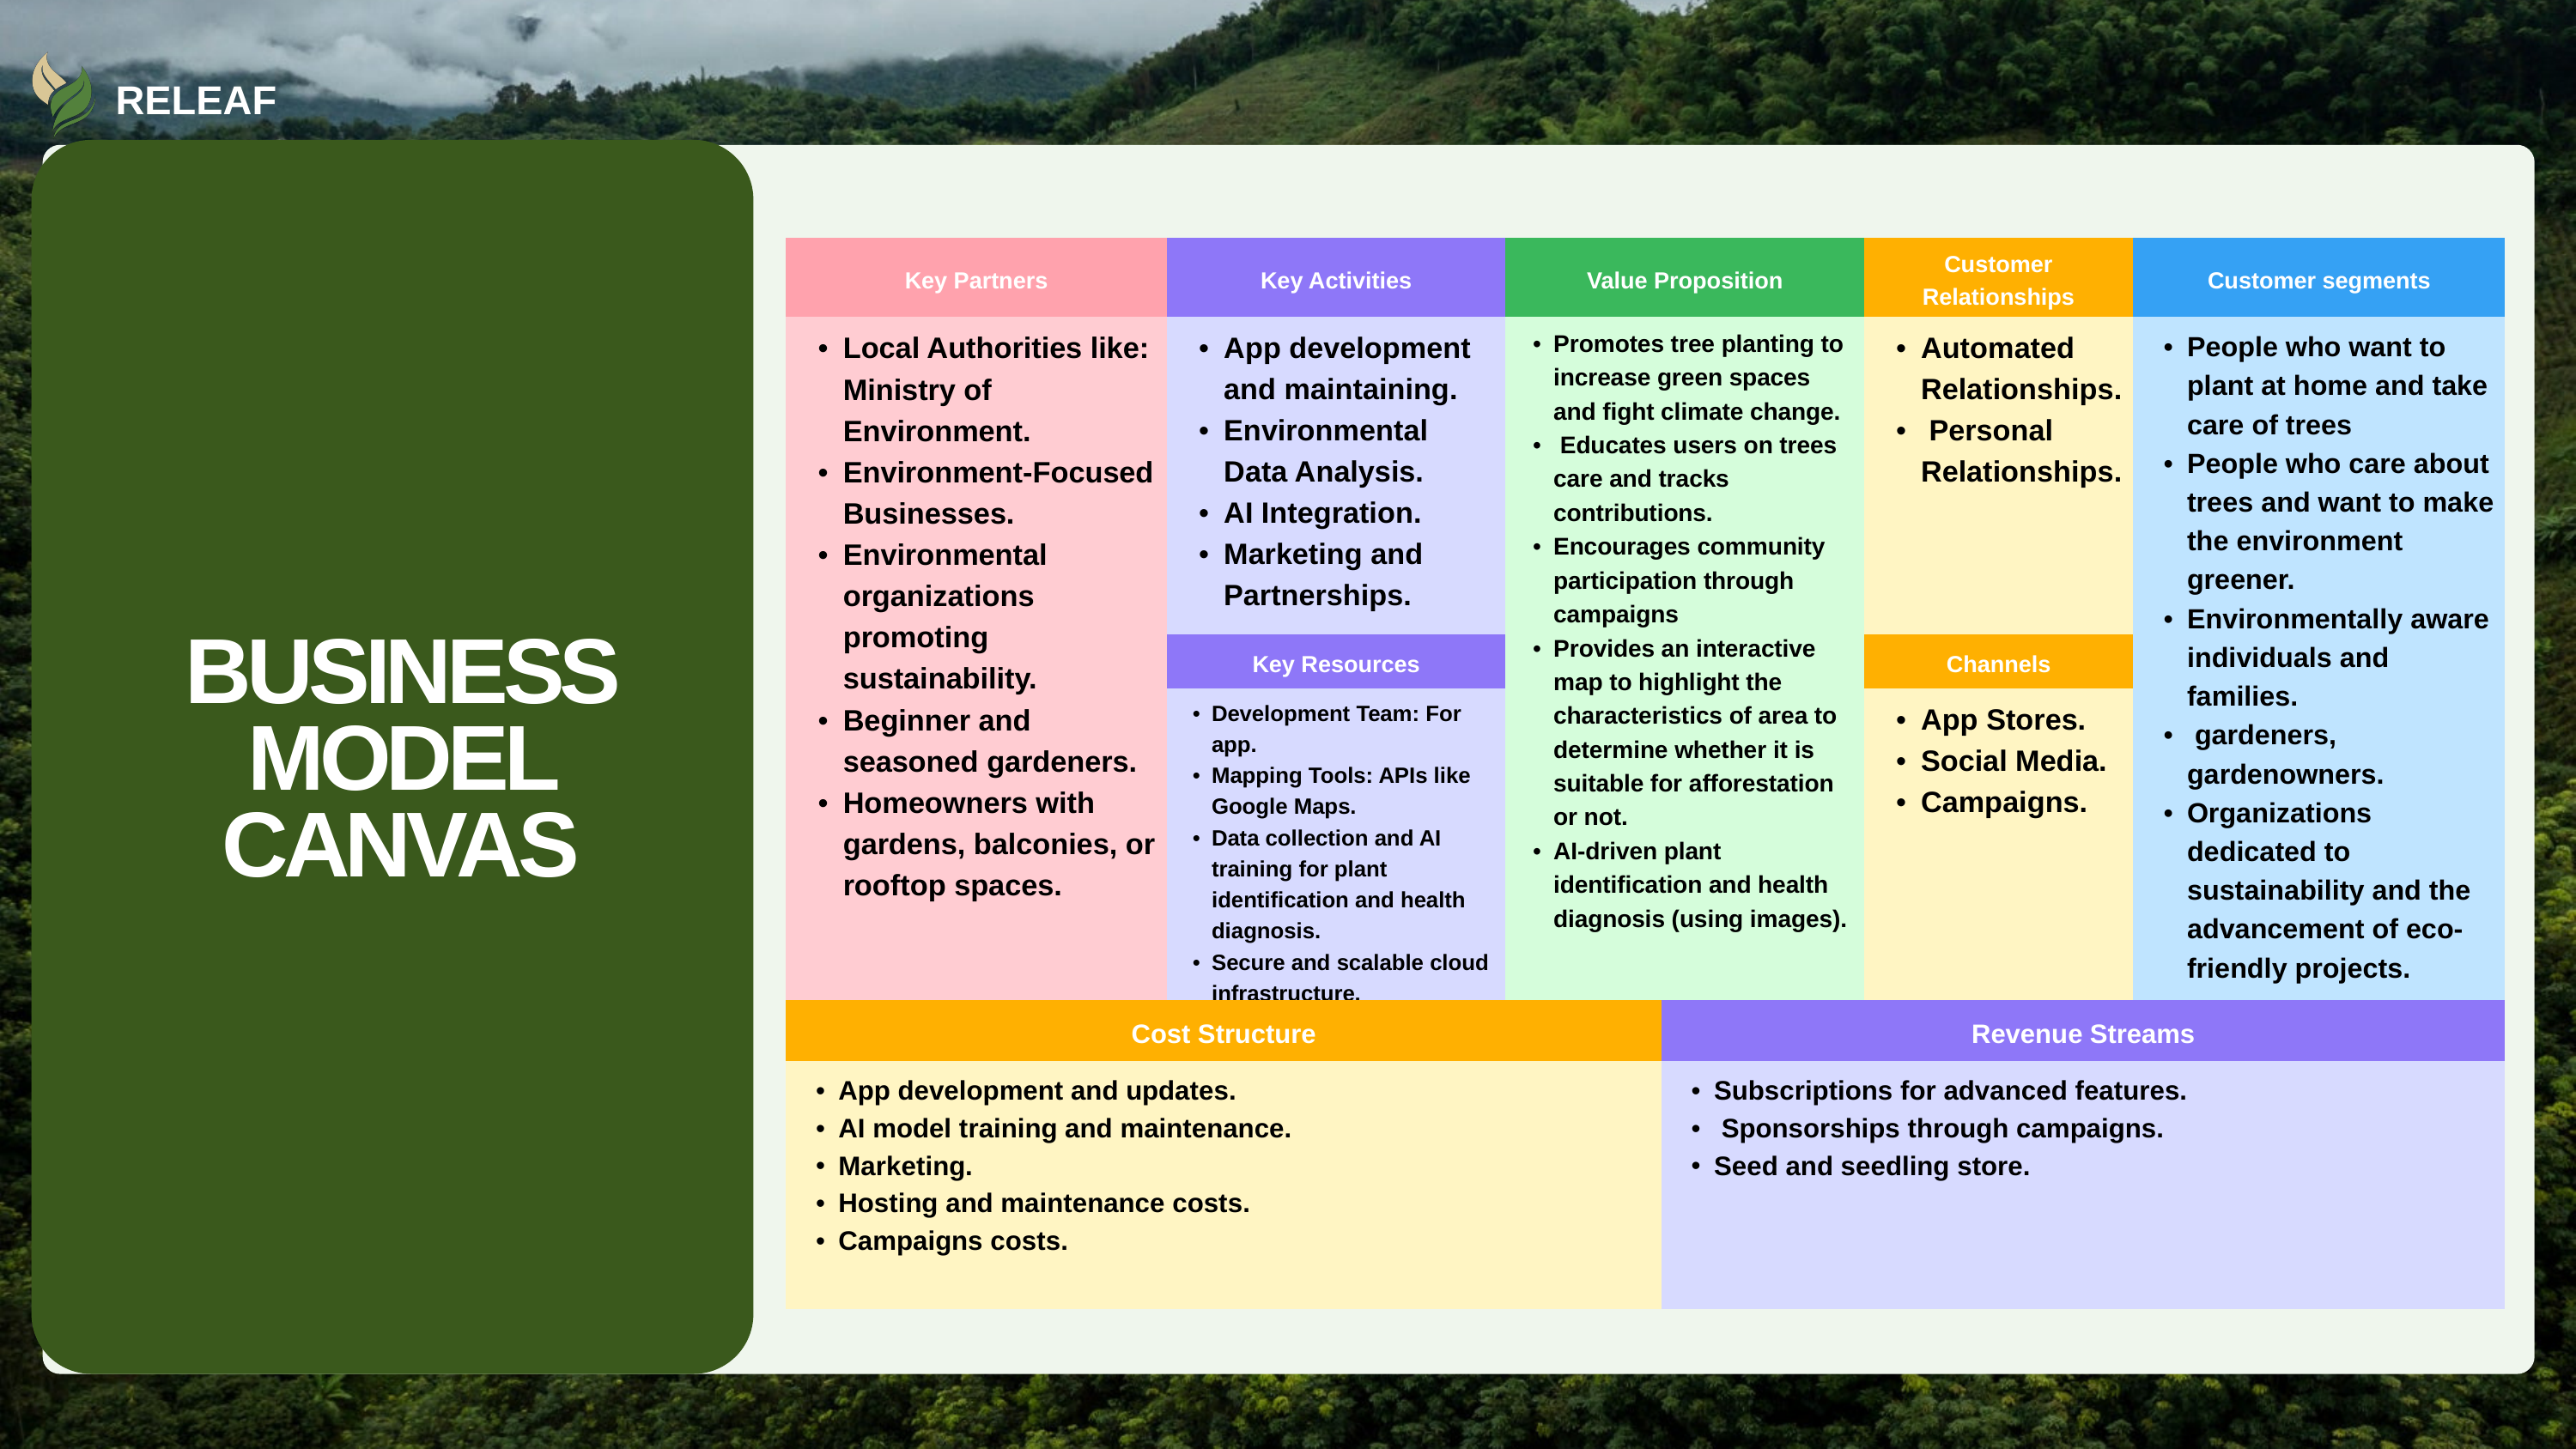

RELEAF

| Key Partners | Key Activities | Value Proposition | Customer Relationships | Customer segments |
| --- | --- | --- | --- | --- |
| Local Authorities like: Ministry of Environment. Environment-Focused Businesses. Environmental organizations promoting sustainability. Beginner and seasoned gardeners. Homeowners with gardens, balconies, or rooftop spaces. | App development and maintaining. Environmental Data Analysis. AI Integration. Marketing and Partnerships. | Promotes tree planting to increase green spaces and fight climate change. Educates users on trees care and tracks contributions. Encourages community participation through campaigns Provides an interactive map to highlight the characteristics of area to determine whether it is suitable for afforestation or not. AI-driven plant identification and health diagnosis (using images). | Automated Relationships. Personal Relationships. | People who want to plant at home and take care of trees People who care about trees and want to make the environment greener. Environmentally aware individuals and families. gardeners, gardenowners. Organizations dedicated to sustainability and the advancement of eco-friendly projects. |
| Local Authorities like: Ministry of Environment. Environment-Focused Businesses. Environmental organizations promoting sustainability. Beginner and seasoned gardeners. Homeowners with gardens, balconies, or rooftop spaces. | Key Resources | Promotes tree planting to increase green spaces and fight climate change. Educates users on trees care and tracks contributions. Encourages community participation through campaigns Provides an interactive map to highlight the characteristics of area to determine whether it is suitable for afforestation or not. AI-driven plant identification and health diagnosis (using images). | Channels | People who want to plant at home and take care of trees People who care about trees and want to make the environment greener. Environmentally aware individuals and families. gardeners, gardenowners. Organizations dedicated to sustainability and the advancement of eco-friendly projects. |
| Local Authorities like: Ministry of Environment. Environment-Focused Businesses. Environmental organizations promoting sustainability. Beginner and seasoned gardeners. Homeowners with gardens, balconies, or rooftop spaces. | Development Team: For app. Mapping Tools: APIs like Google Maps. Data collection and AI training for plant identification and health diagnosis. Secure and scalable cloud infrastructure. | Promotes tree planting to increase green spaces and fight climate change. Educates users on trees care and tracks contributions. Encourages community participation through campaigns Provides an interactive map to highlight the characteristics of area to determine whether it is suitable for afforestation or not. AI-driven plant identification and health diagnosis (using images). | App Stores. Social Media. Campaigns. | People who want to plant at home and take care of trees People who care about trees and want to make the environment greener. Environmentally aware individuals and families. gardeners, gardenowners. Organizations dedicated to sustainability and the advancement of eco-friendly projects. |
BUSINESS MODEL CANVAS
| Cost Structure | Revenue Streams |
| --- | --- |
| App development and updates. AI model training and maintenance. Marketing. Hosting and maintenance costs. Campaigns costs. | Subscriptions for advanced features. Sponsorships through campaigns. Seed and seedling store. |